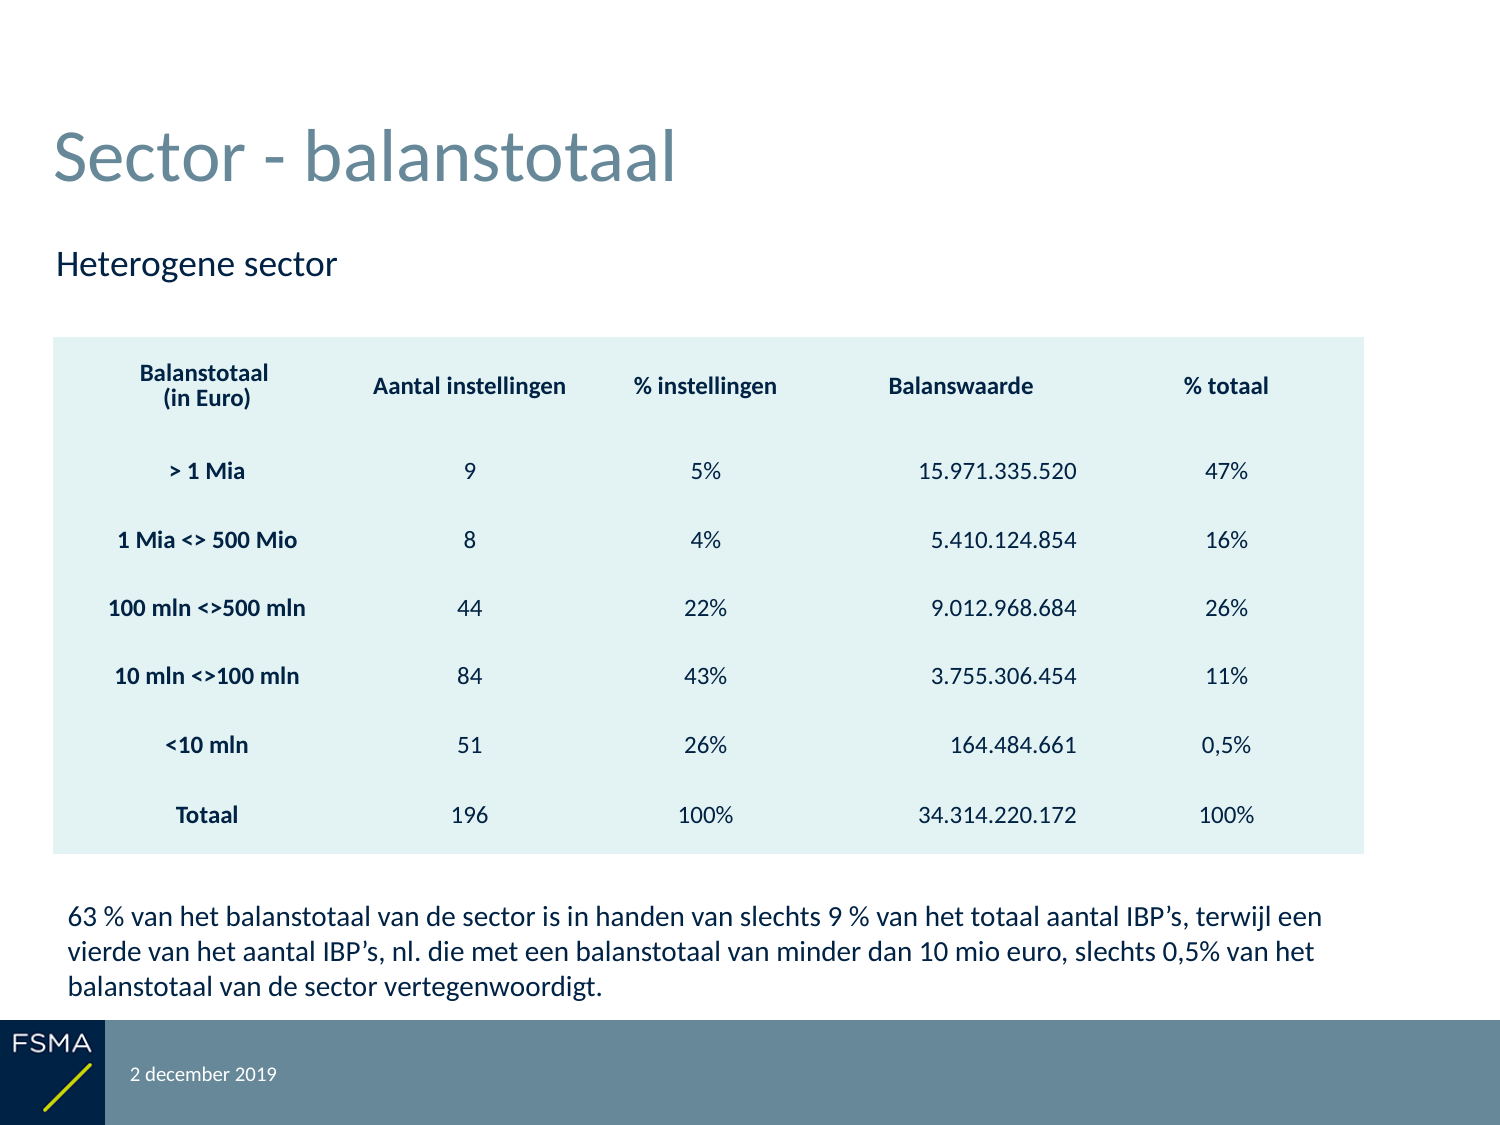

# Sector - balanstotaal
Heterogene sector
| Balanstotaal (in Euro) | Aantal instellingen | % instellingen | Balanswaarde | % totaal |
| --- | --- | --- | --- | --- |
| > 1 Mia | 9 | 5% | 15.971.335.520 | 47% |
| 1 Mia <> 500 Mio | 8 | 4% | 5.410.124.854 | 16% |
| 100 mln <>500 mln | 44 | 22% | 9.012.968.684 | 26% |
| 10 mln <>100 mln | 84 | 43% | 3.755.306.454 | 11% |
| <10 mln | 51 | 26% | 164.484.661 | 0,5% |
| Totaal | 196 | 100% | 34.314.220.172 | 100% |
63 % van het balanstotaal van de sector is in handen van slechts 9 % van het totaal aantal IBP’s, terwijl een vierde van het aantal IBP’s, nl. die met een balanstotaal van minder dan 10 mio euro, slechts 0,5% van het balanstotaal van de sector vertegenwoordigt.
2 december 2019
Rapportering over het boekjaar 2018
8